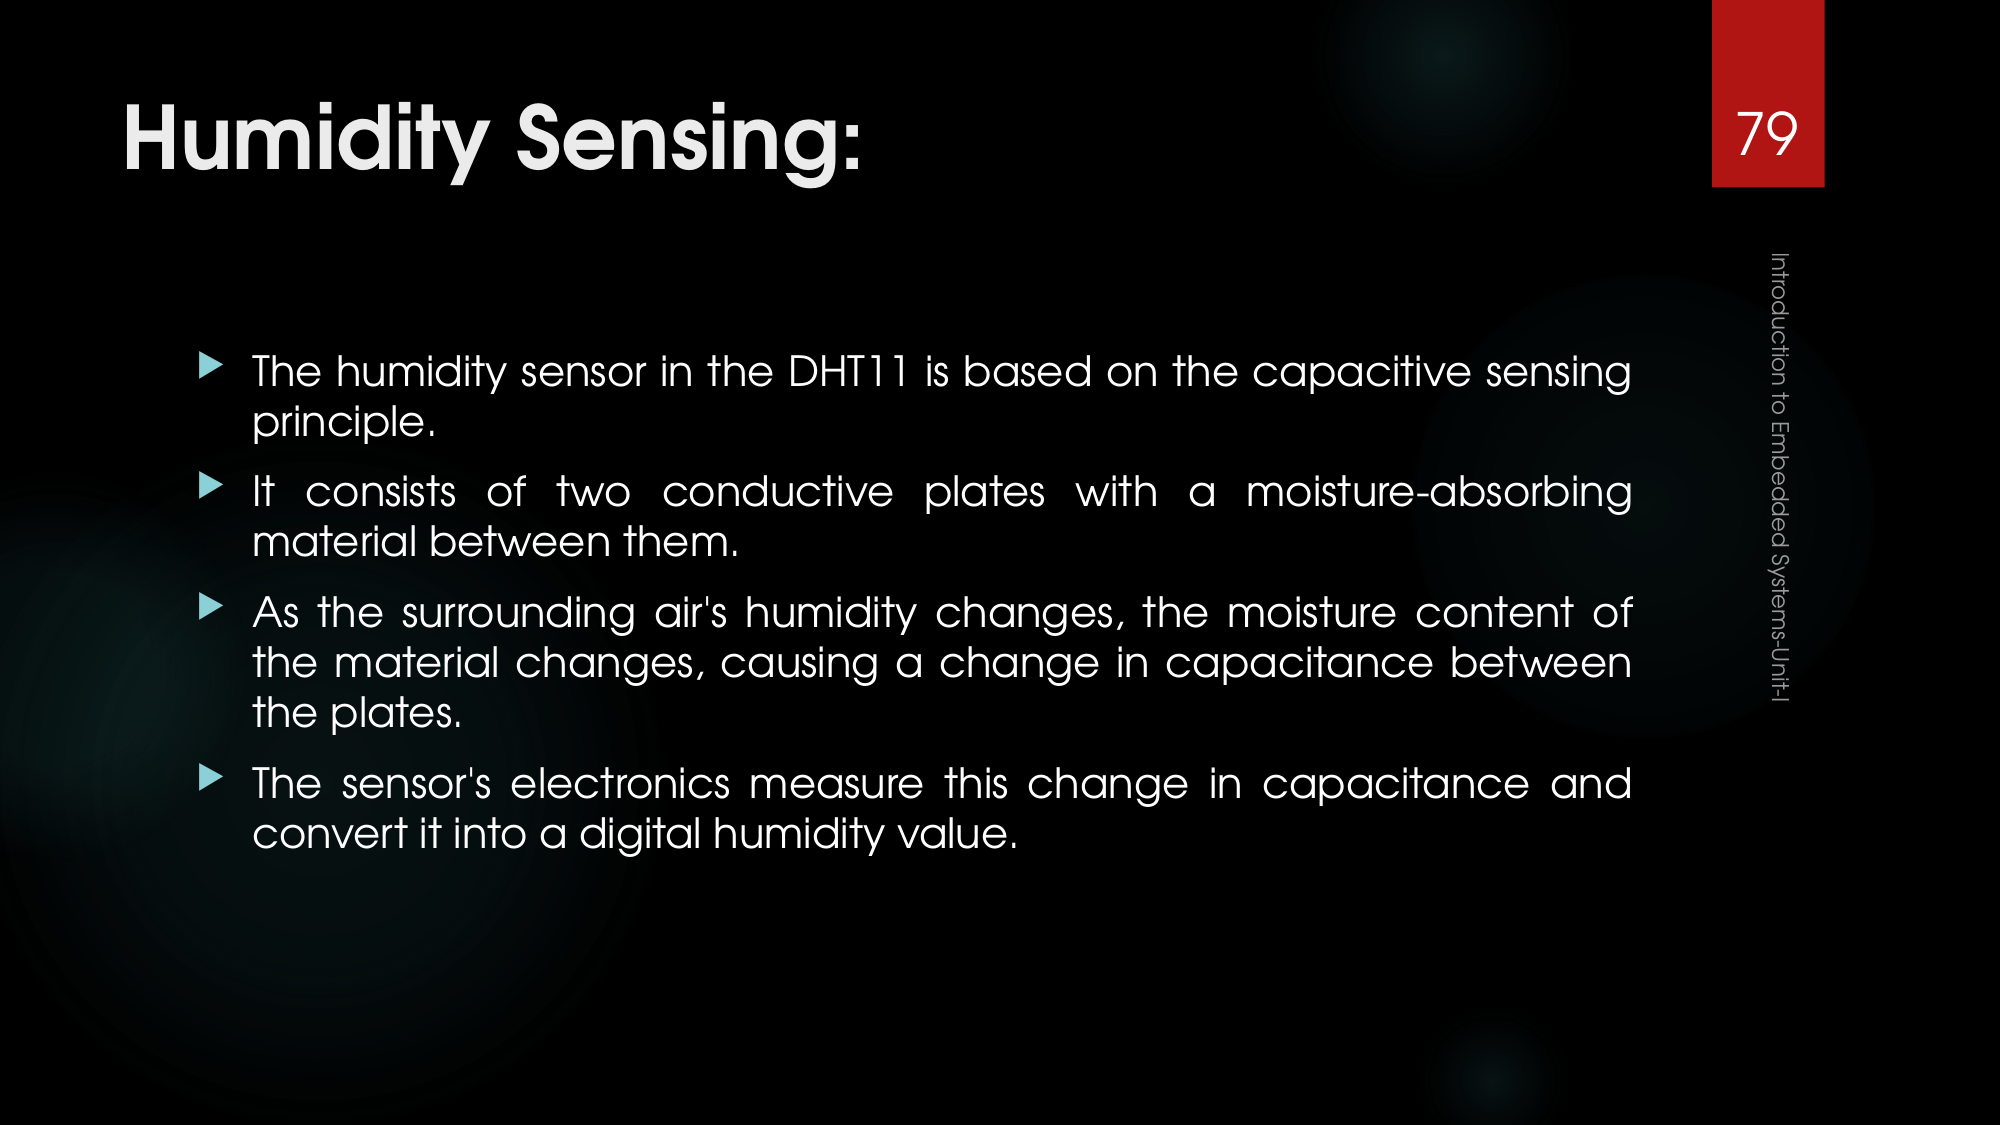

79
# Humidity Sensing:
The humidity sensor in the DHT11 is based on the capacitive sensing principle.
It consists of two conductive plates with a moisture-absorbing material between them.
As the surrounding air's humidity changes, the moisture content of the material changes, causing a change in capacitance between the plates.
The sensor's electronics measure this change in capacitance and convert it into a digital humidity value.
Introduction to Embedded Systems-Unit-I